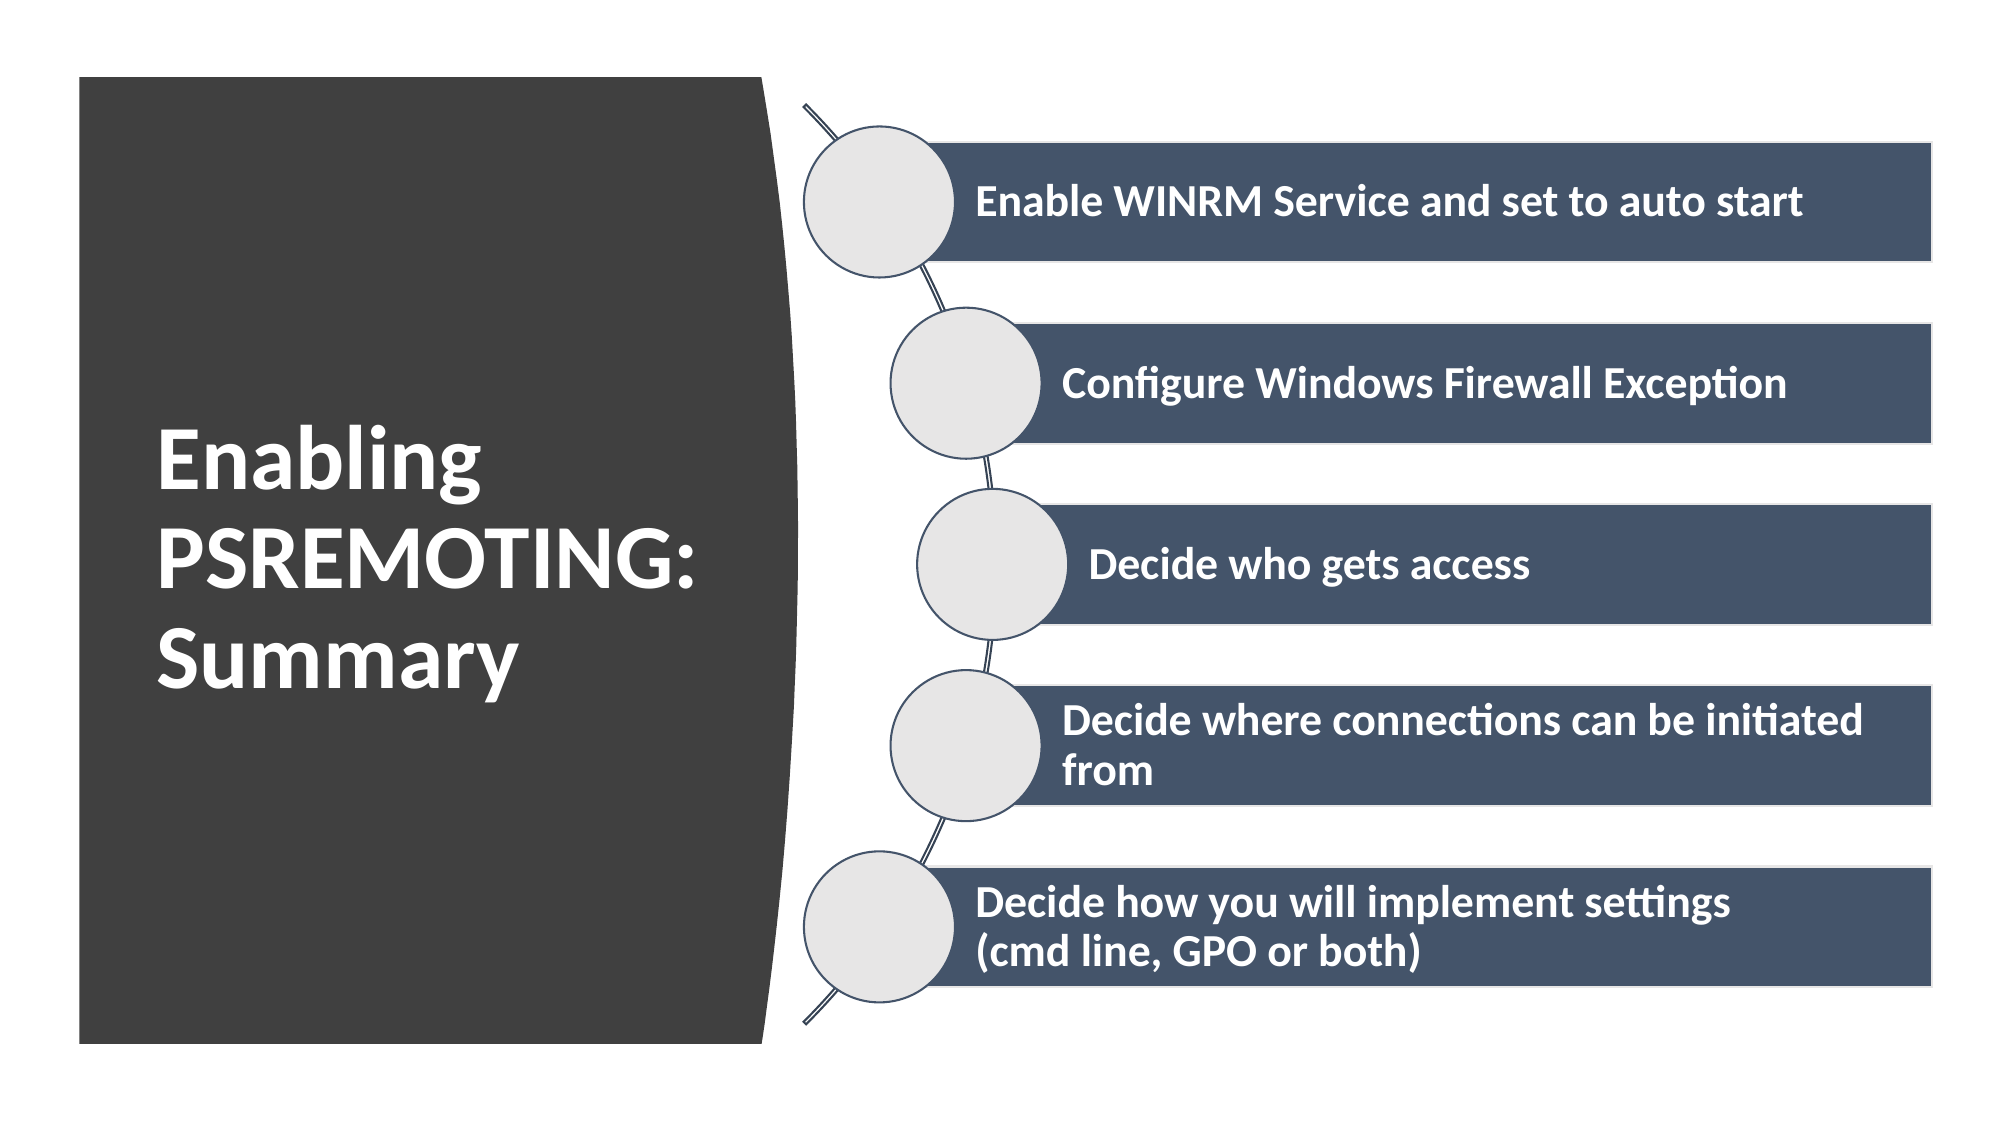

Enable WINRM Service and set to auto start
Configure Windows Firewall Exception
Decide who gets access
Decide where connections can be initiated from
Decide how you will implement settings
(cmd line, GPO or both)
# Enabling PSREMOTING: Summary